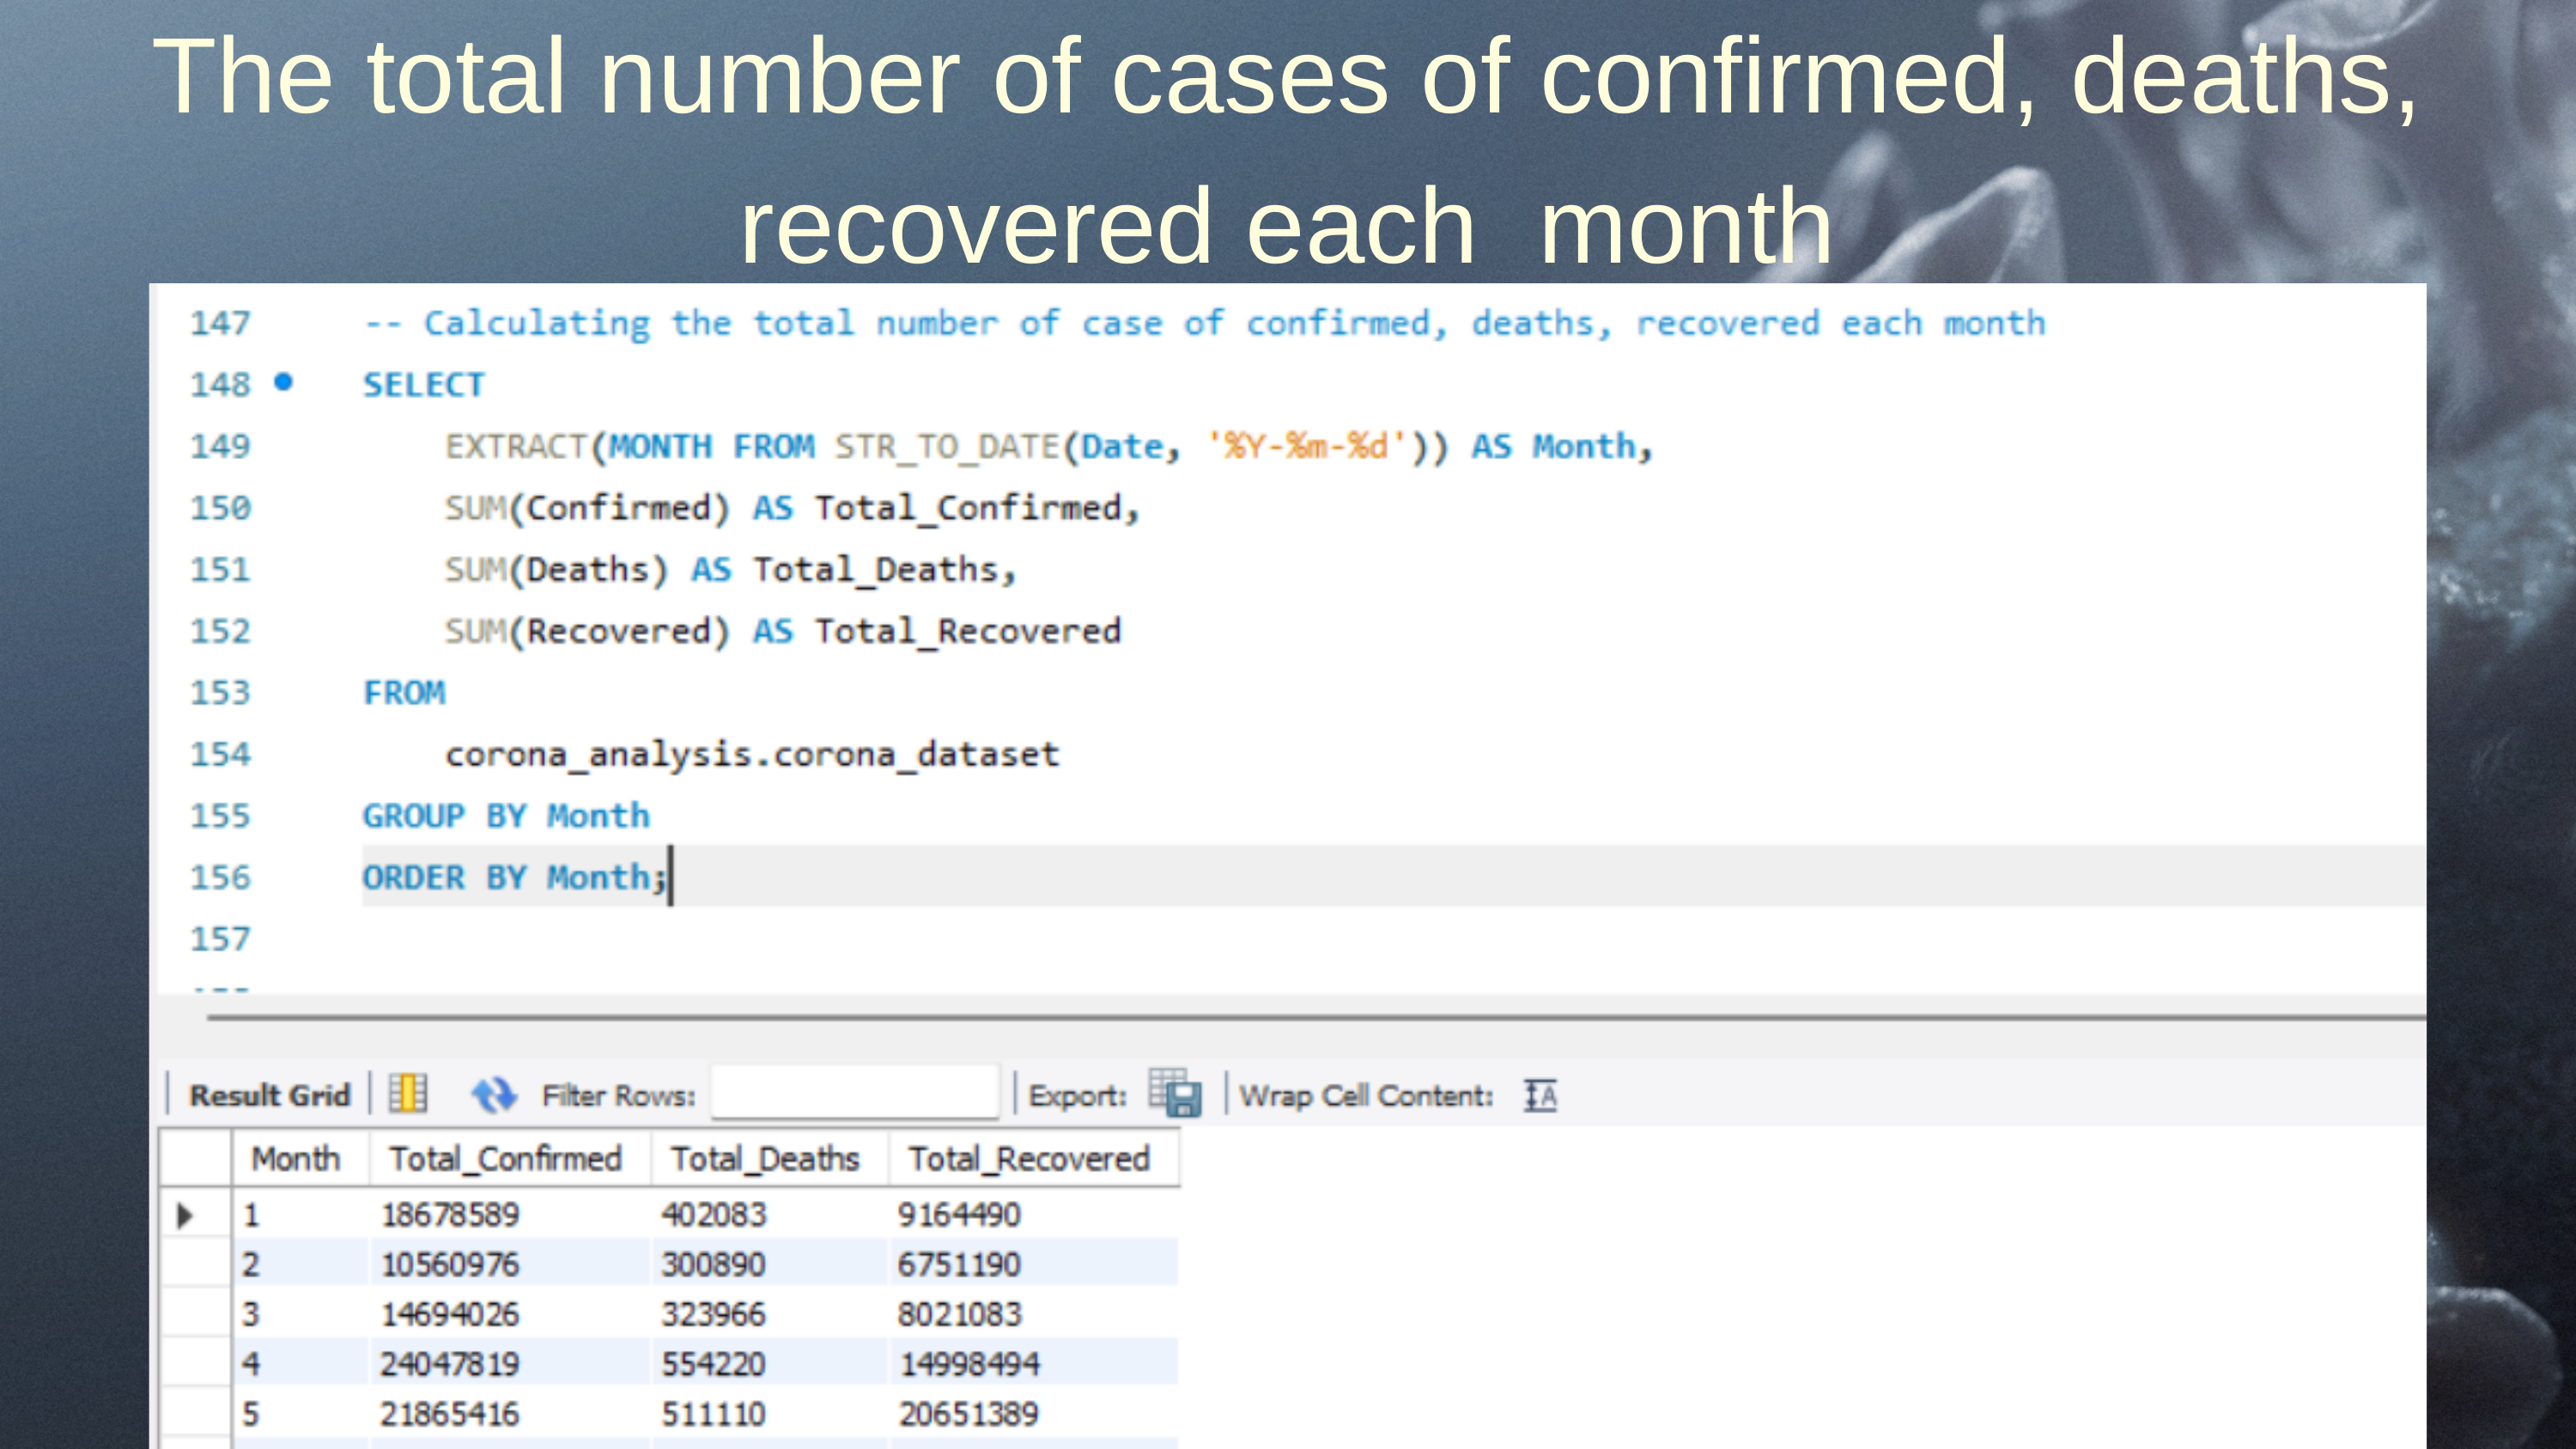

The total number of cases of confirmed, deaths, recovered each  month